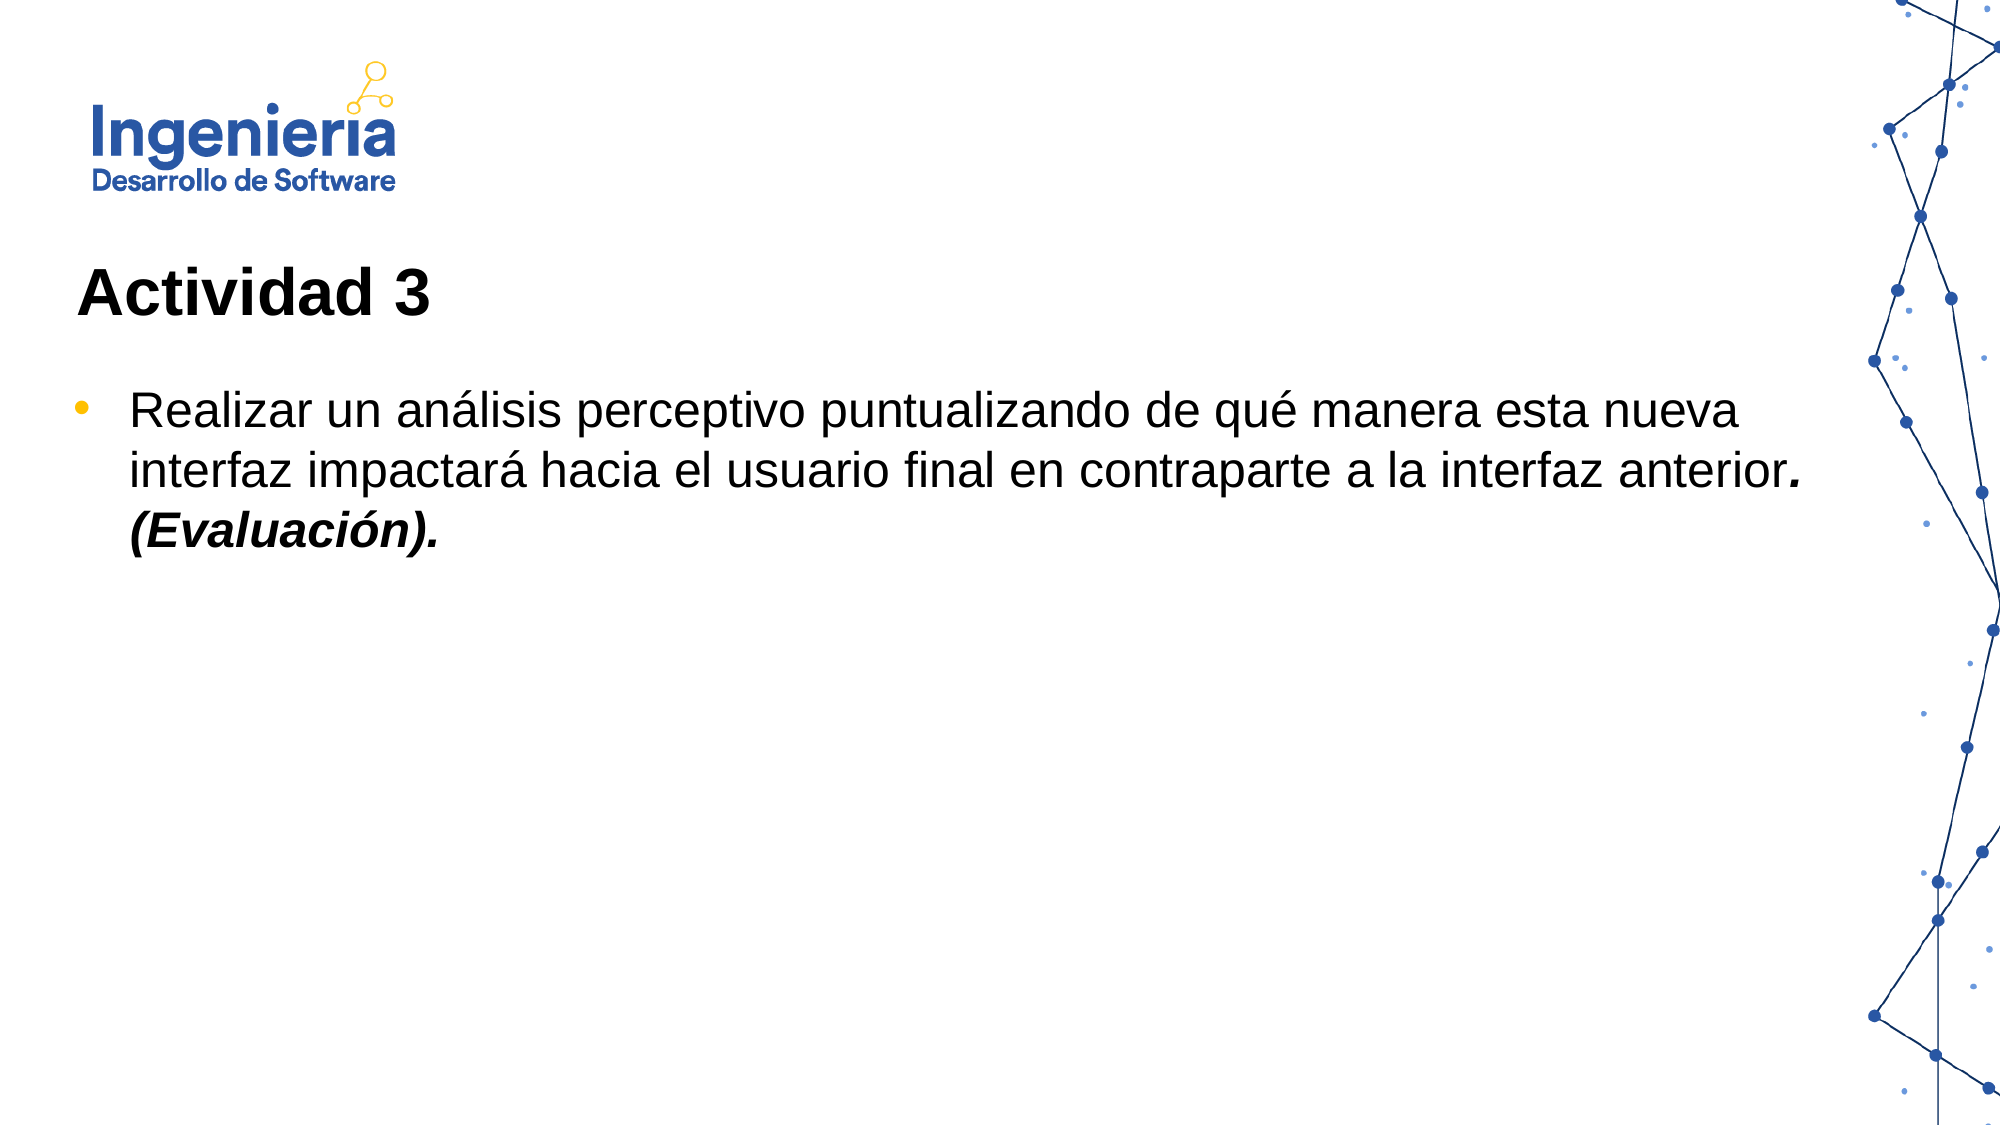

Actividad 3
Realizar un análisis perceptivo puntualizando de qué manera esta nueva interfaz impactará hacia el usuario final en contraparte a la interfaz anterior.(Evaluación).